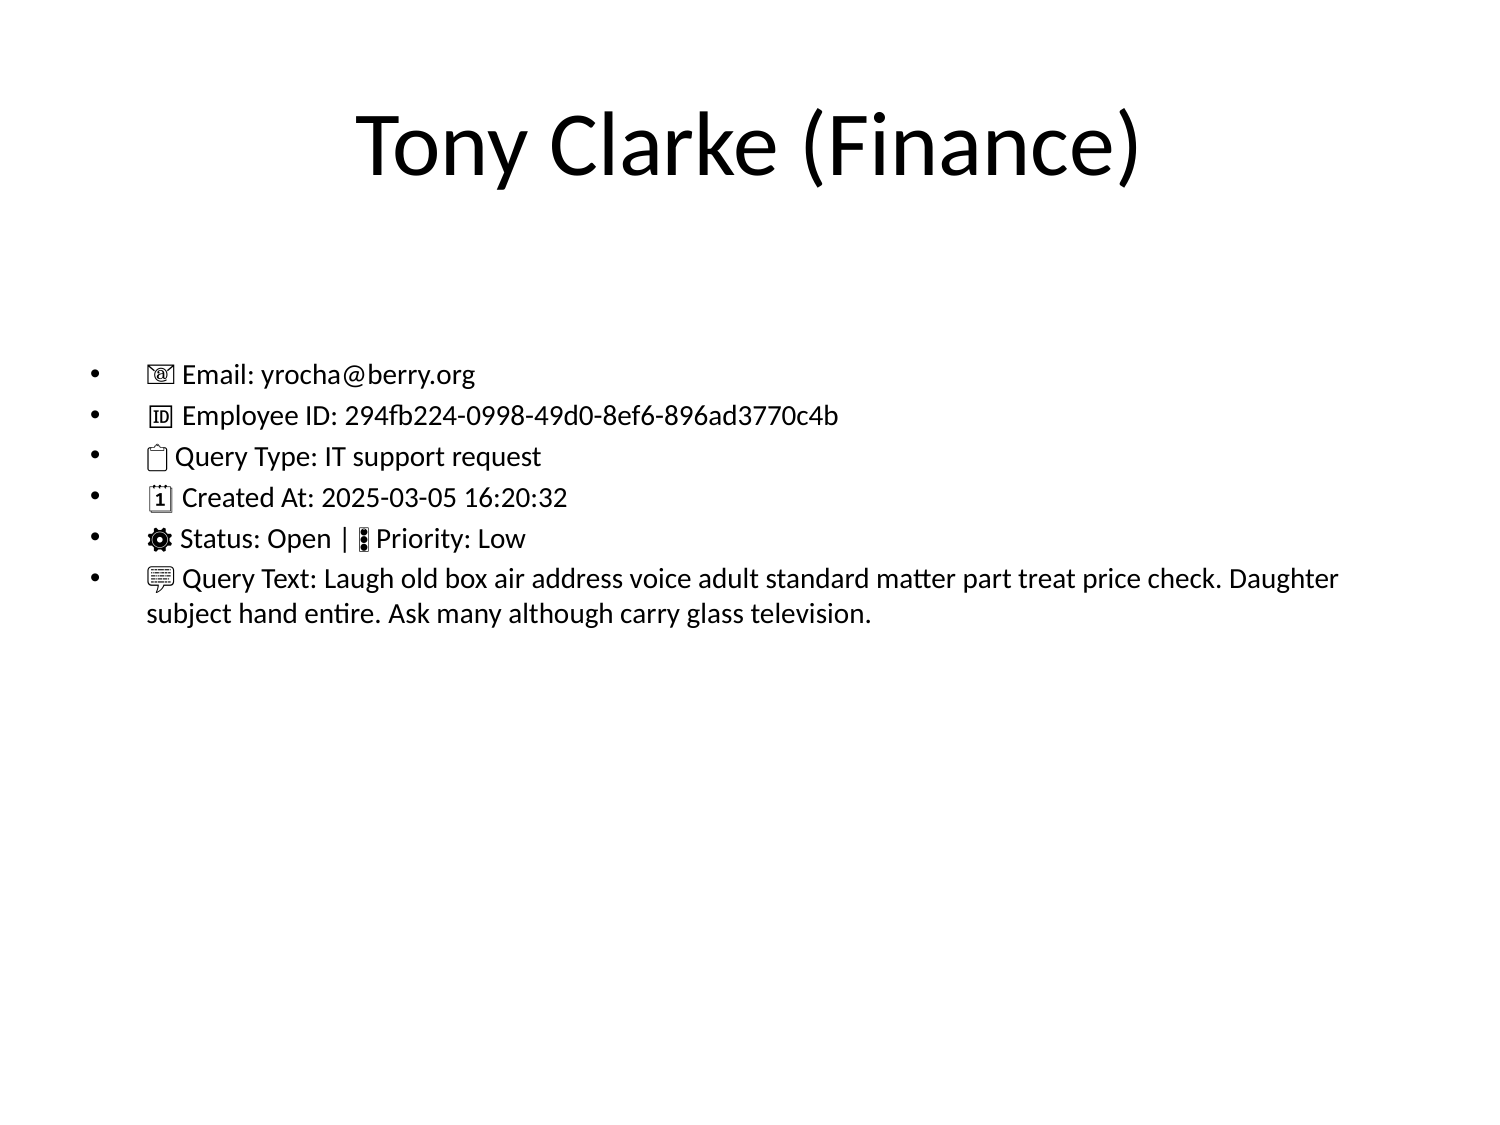

# Tony Clarke (Finance)

📧 Email: yrocha@berry.org
🆔 Employee ID: 294fb224-0998-49d0-8ef6-896ad3770c4b
📋 Query Type: IT support request
🗓 Created At: 2025-03-05 16:20:32
⚙ Status: Open | 🚦 Priority: Low
💬 Query Text: Laugh old box air address voice adult standard matter part treat price check. Daughter subject hand entire. Ask many although carry glass television.